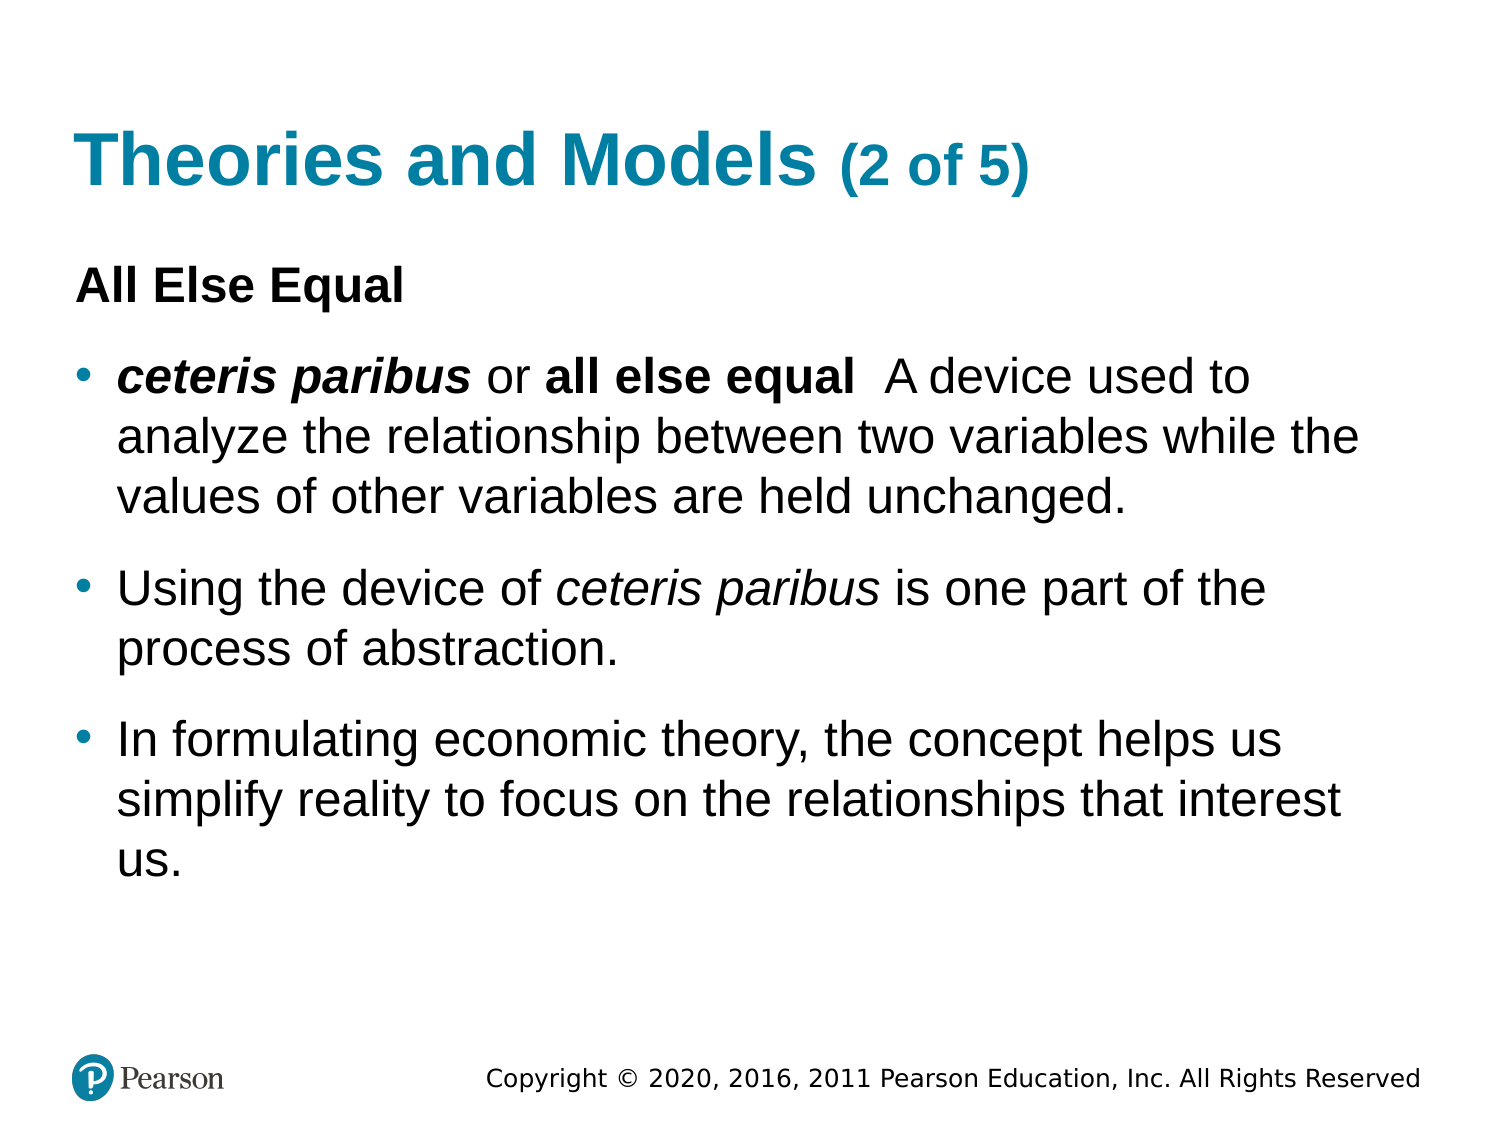

# Theories and Models (2 of 5)
All Else Equal
ceteris paribus or all else equal  A device used to analyze the relationship between two variables while the values of other variables are held unchanged.
Using the device of ceteris paribus is one part of the process of abstraction.
In formulating economic theory, the concept helps us simplify reality to focus on the relationships that interest us.